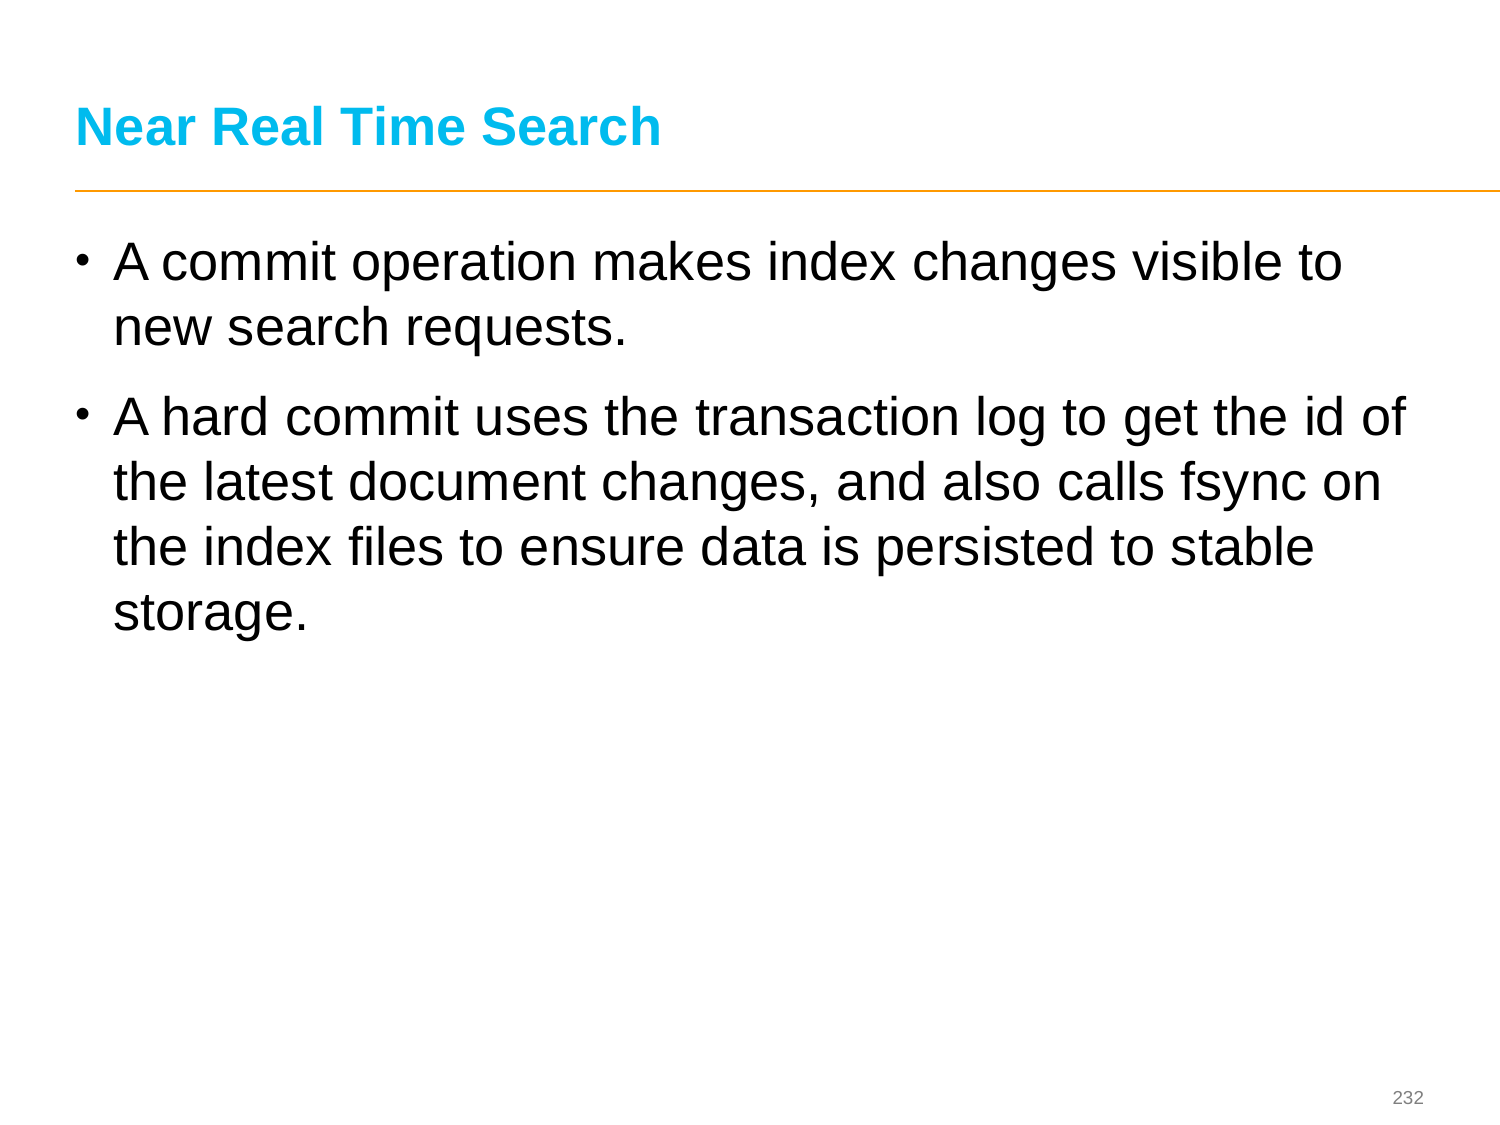

# Near Real Time Search
A commit operation makes index changes visible to new search requests.
A hard commit uses the transaction log to get the id of the latest document changes, and also calls fsync on the index files to ensure data is persisted to stable storage.